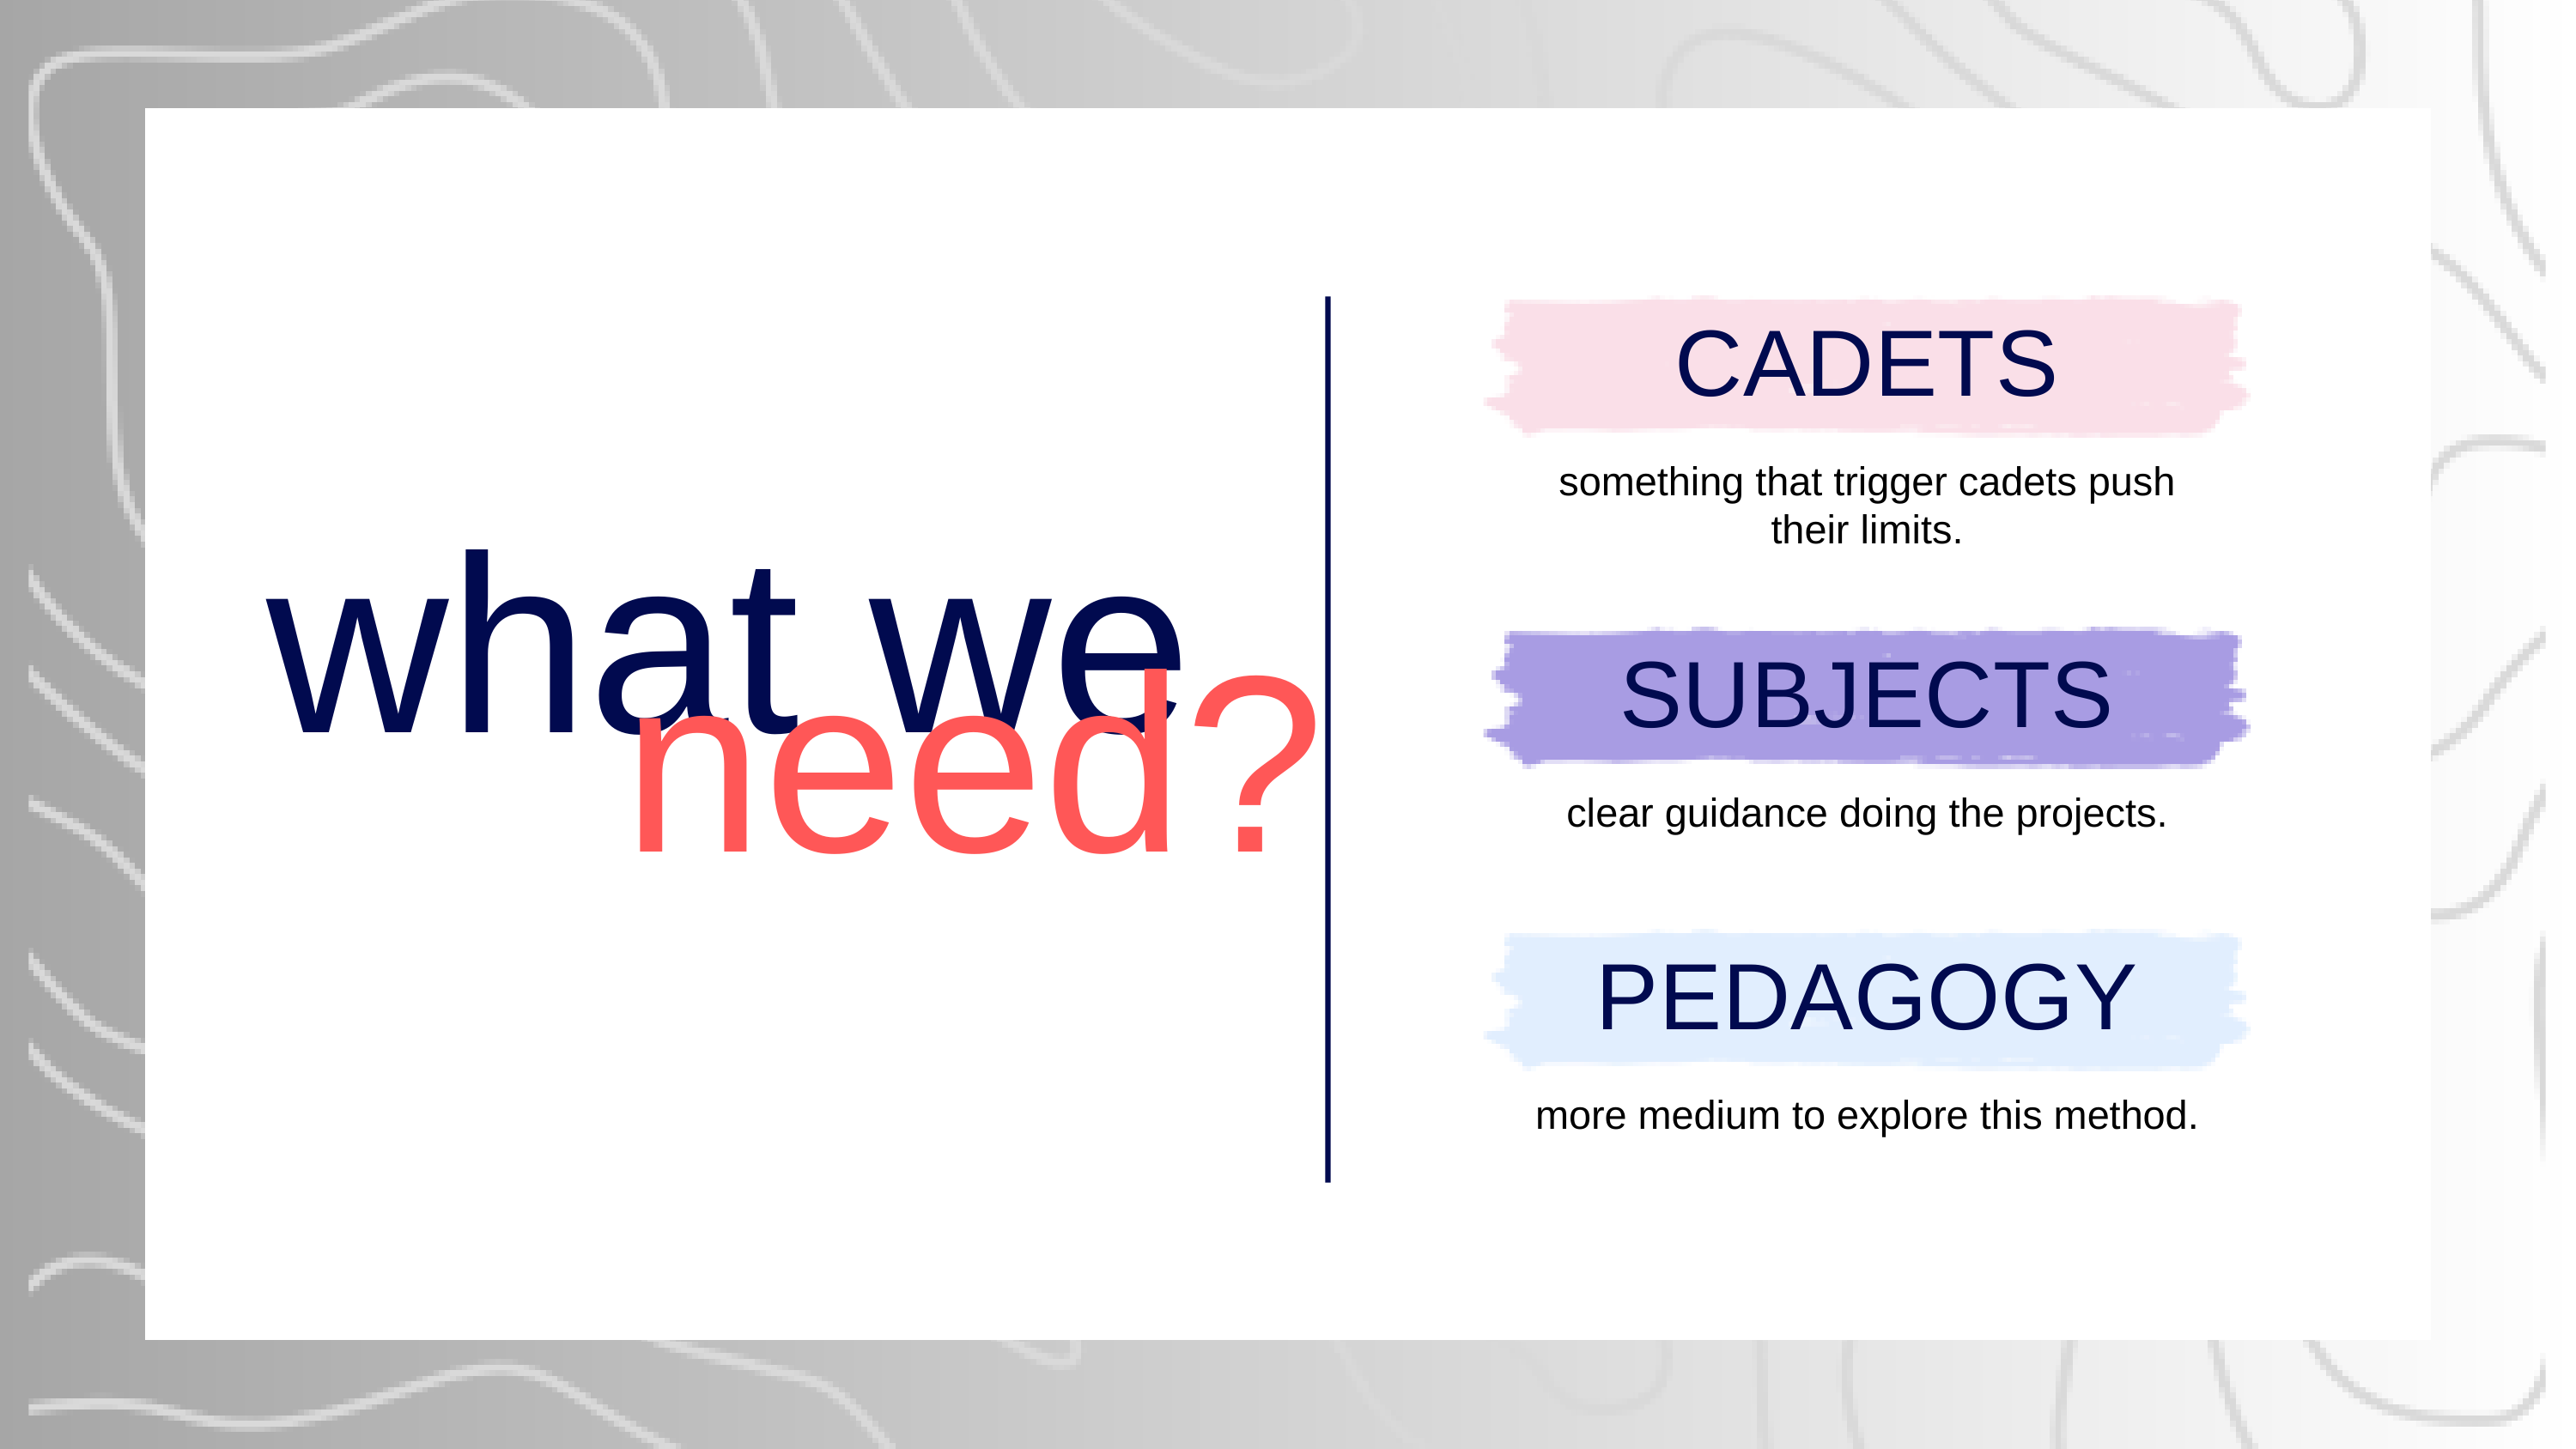

CADETS
something that trigger cadets push their limits.
what we

SUBJECTS
need?

clear guidance doing the projects.

PEDAGOGY
more medium to explore this method.